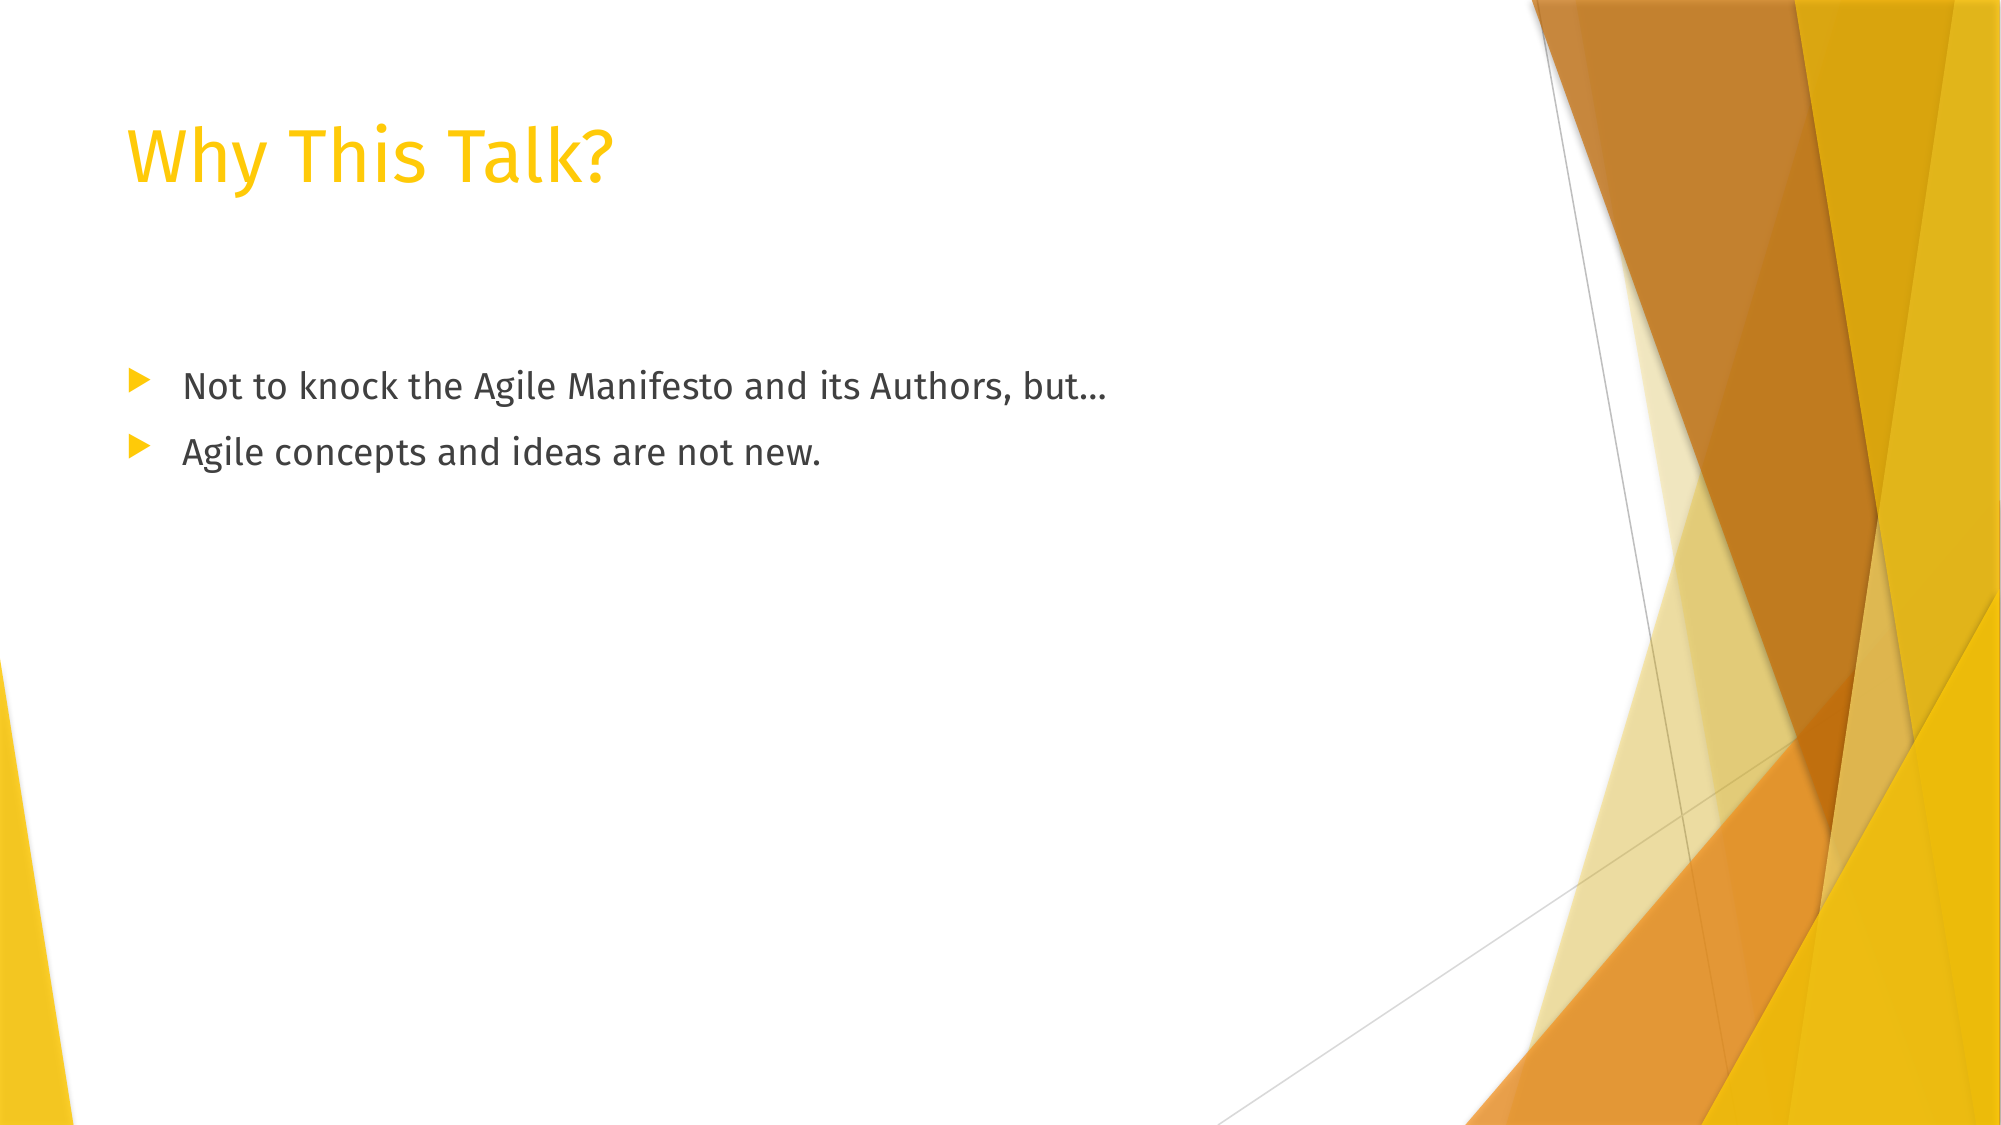

# Why This Talk?
Not to knock the Agile Manifesto and its Authors, but…
Agile concepts and ideas are not new.